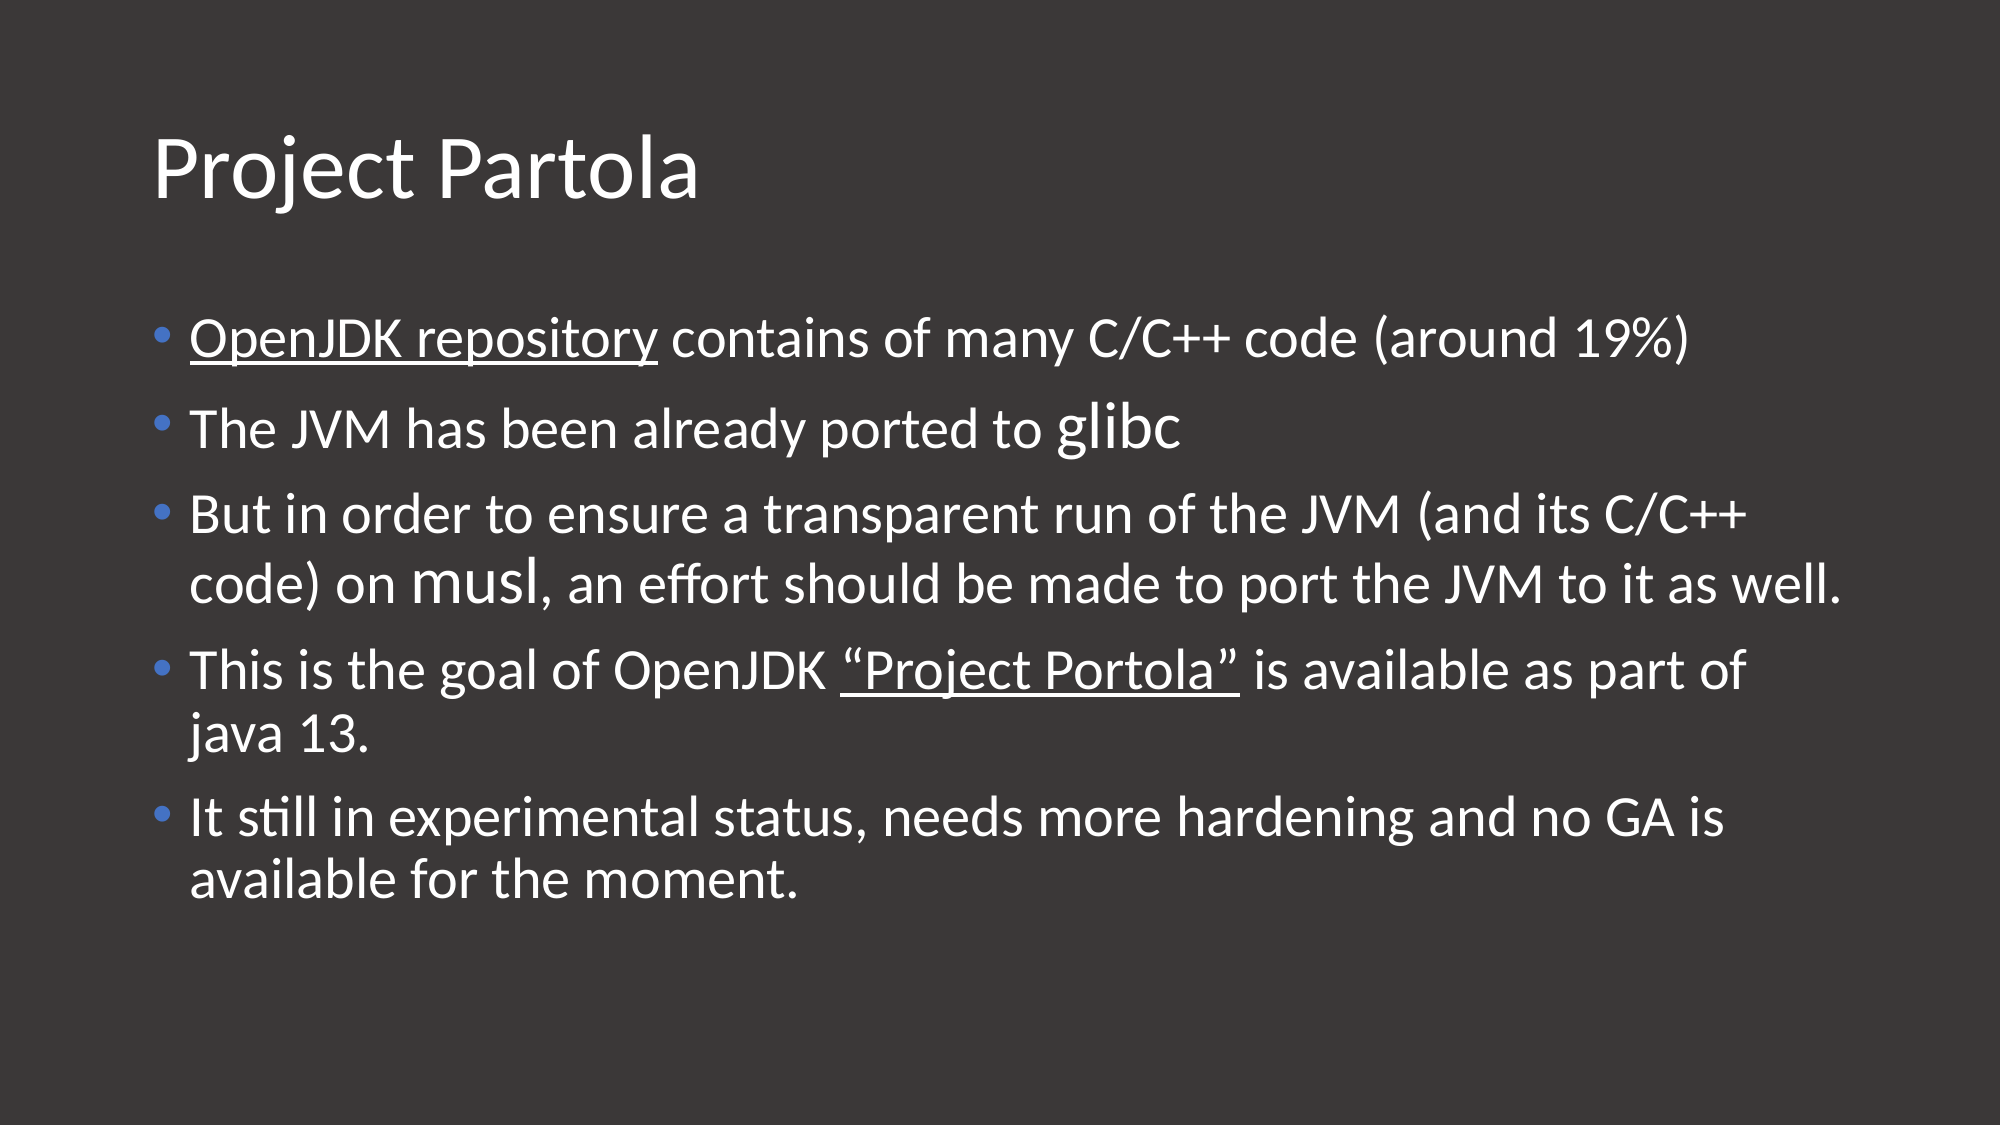

# Project Partola
OpenJDK repository contains of many C/C++ code (around 19%)
The JVM has been already ported to glibc
But in order to ensure a transparent run of the JVM (and its C/C++ code) on musl, an effort should be made to port the JVM to it as well.
This is the goal of OpenJDK “Project Portola” is available as part of java 13.
It still in experimental status, needs more hardening and no GA is available for the moment.